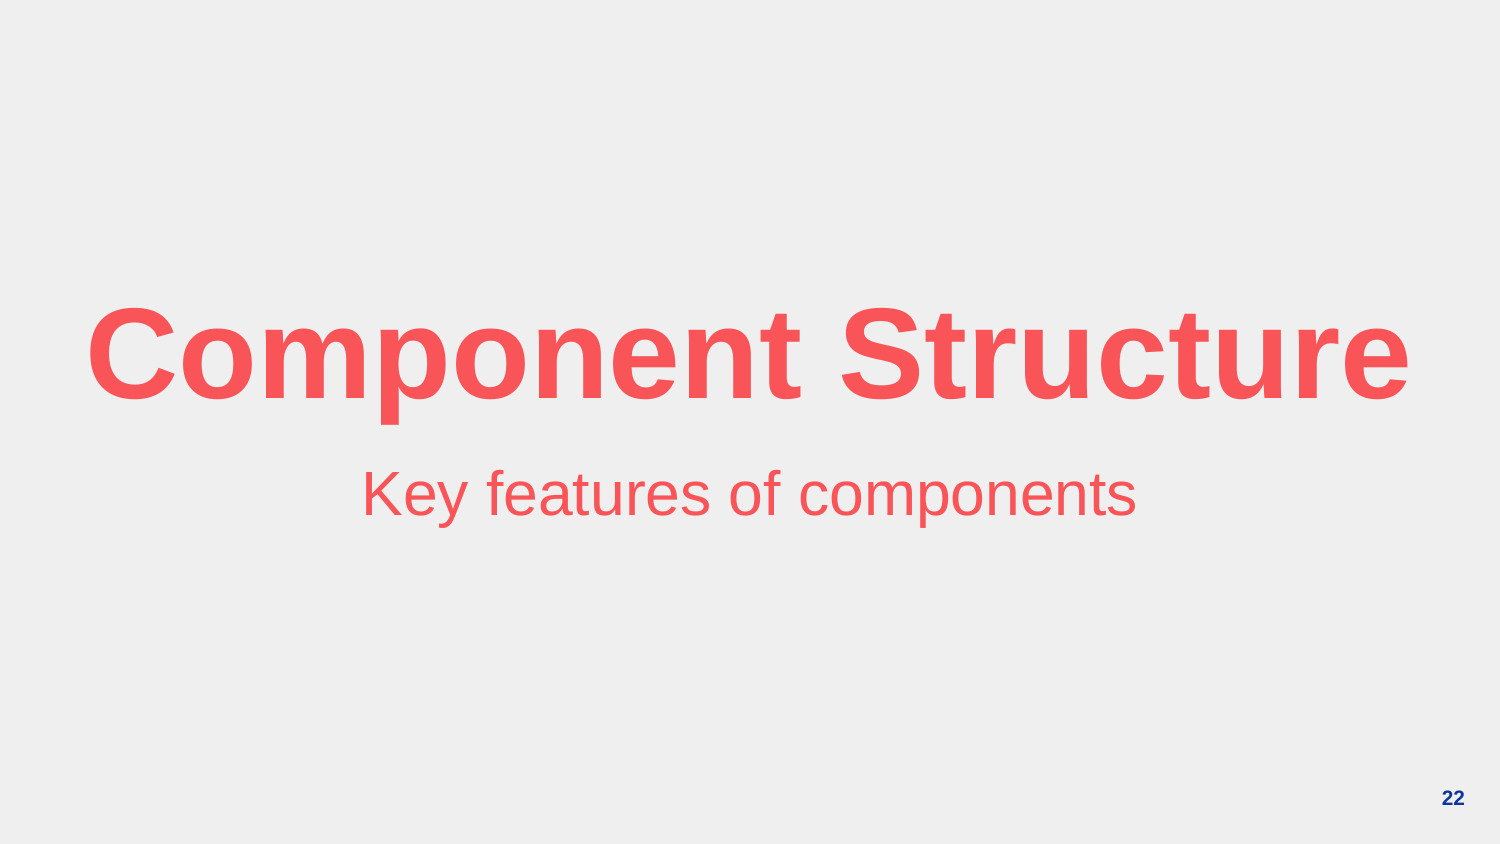

# Component Structure
Key features of components
22